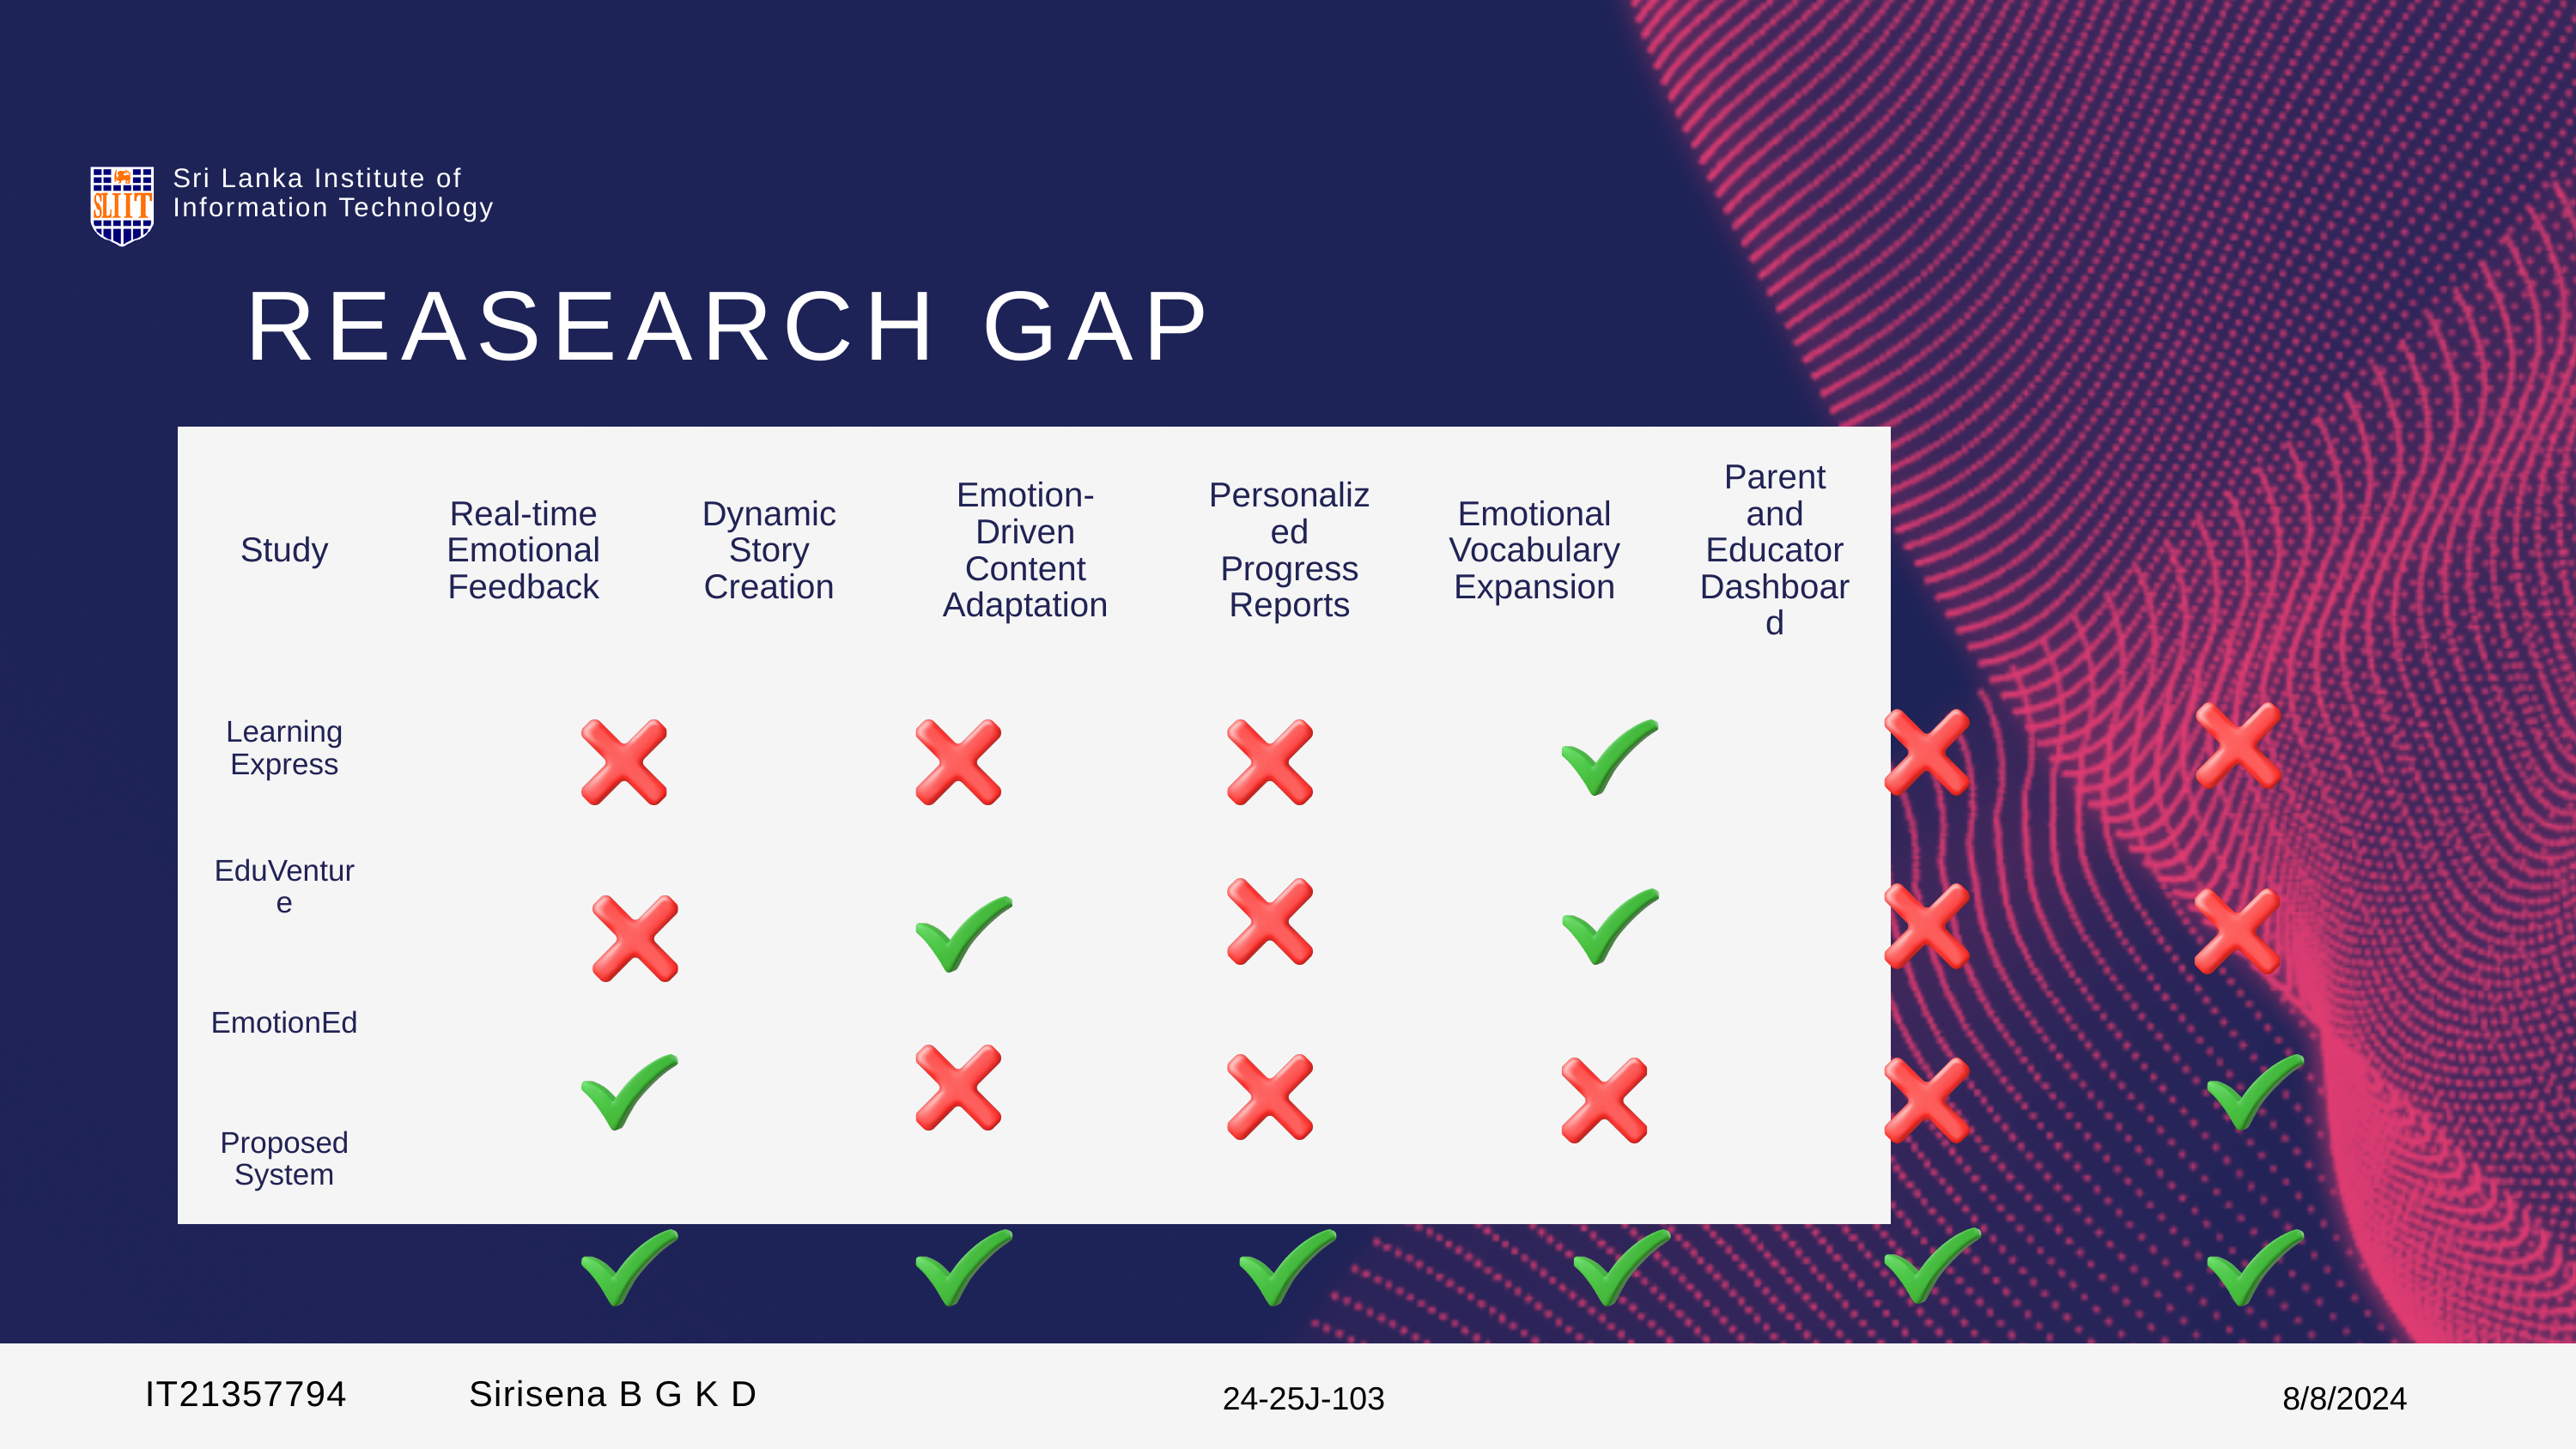

Sri Lanka Institute of Information Technology
REASEARCH GAP
| Study | Real-time Emotional Feedback | Dynamic Story Creation | Emotion-Driven Content Adaptation | Personalized Progress Reports | Emotional Vocabulary Expansion | Parent and Educator Dashboard |
| --- | --- | --- | --- | --- | --- | --- |
| Learning Express |  |  |  |  |  |  |
| EduVenture |  |  |  |  |  |  |
| EmotionEd |  |  |  |  |  |  |
| Proposed System |  |  |  |  |  |  |

24-25J-103
8/8/2024
IT21357794           Sirisena B G K D